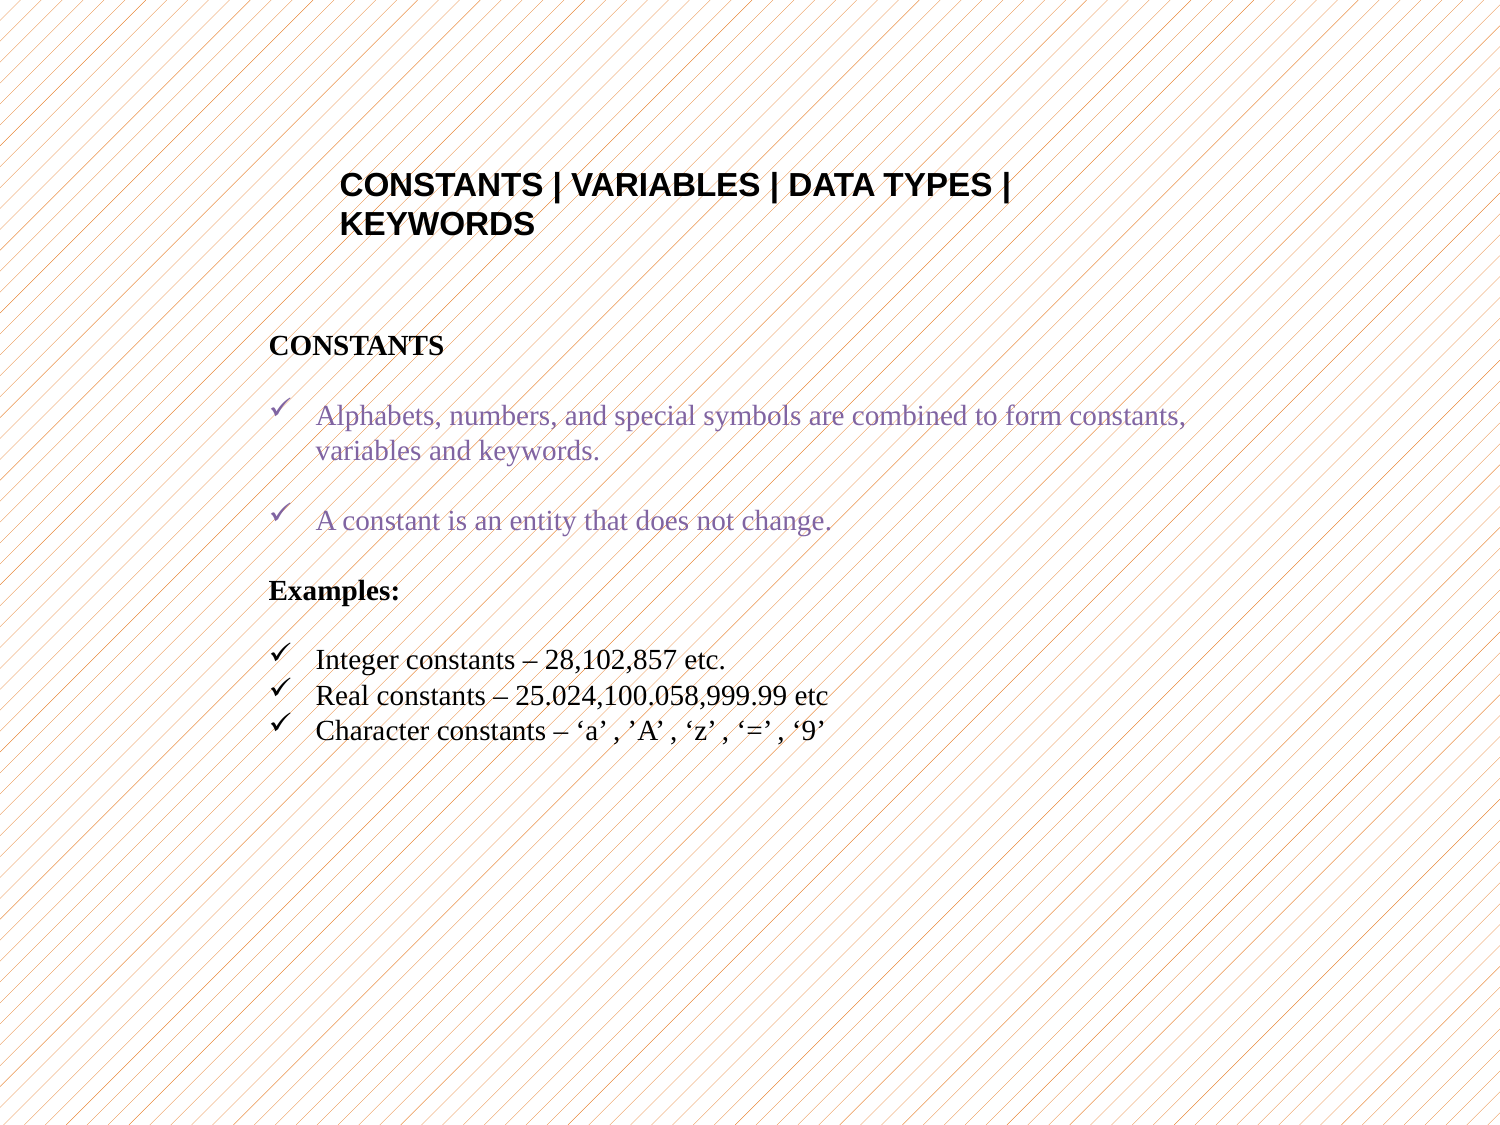

CONSTANTS | VARIABLES | DATA TYPES | KEYWORDS

CONSTANTS

Alphabets, numbers, and special symbols are combined to form constants, variables and keywords.

A constant is an entity that does not change.

Examples:

Integer constants – 28,102,857 etc.
Real constants – 25.024,100.058,999.99 etc
Character constants – ‘a’ , ’A’ , ‘z’ , ‘=’ , ‘9’